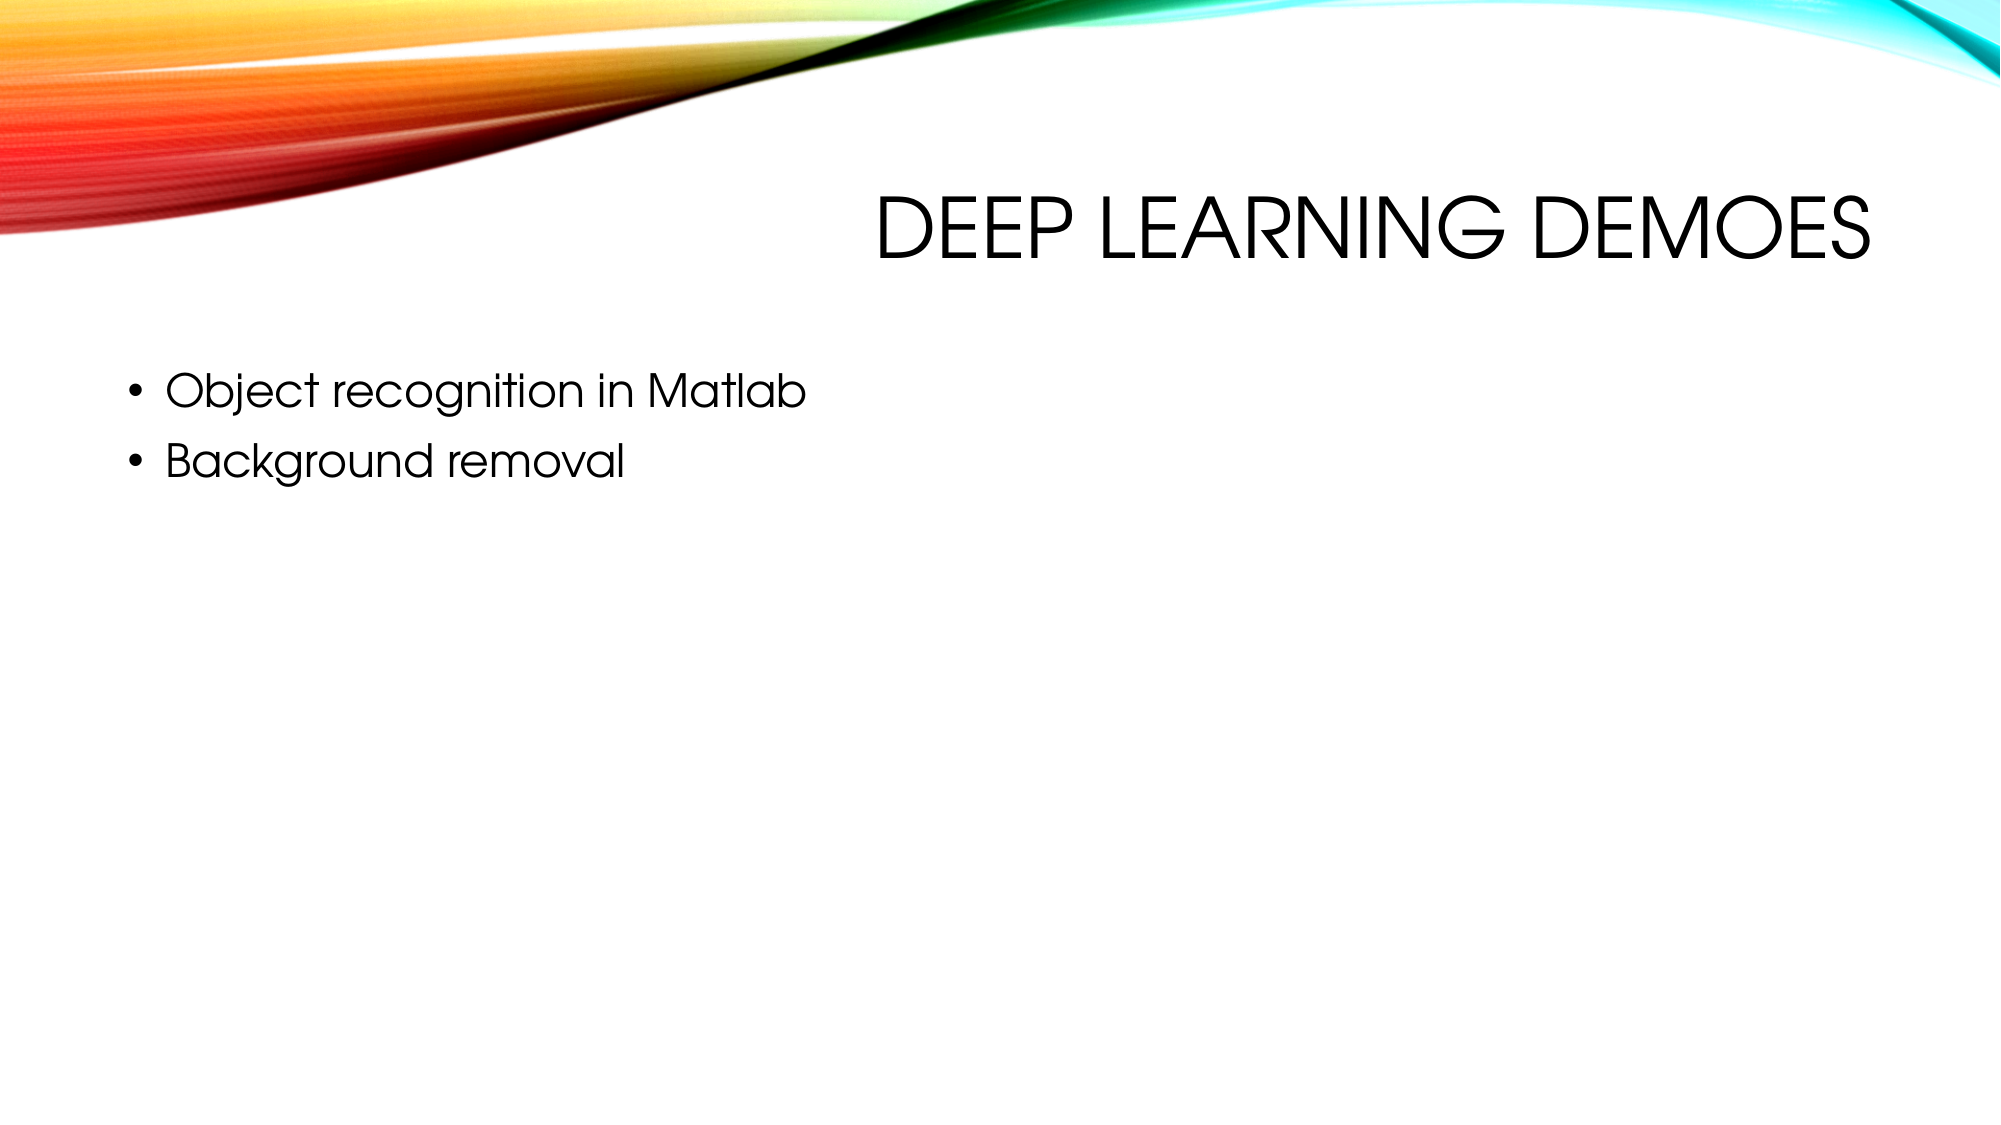

# Deep learning demoes
Object recognition in Matlab
Background removal